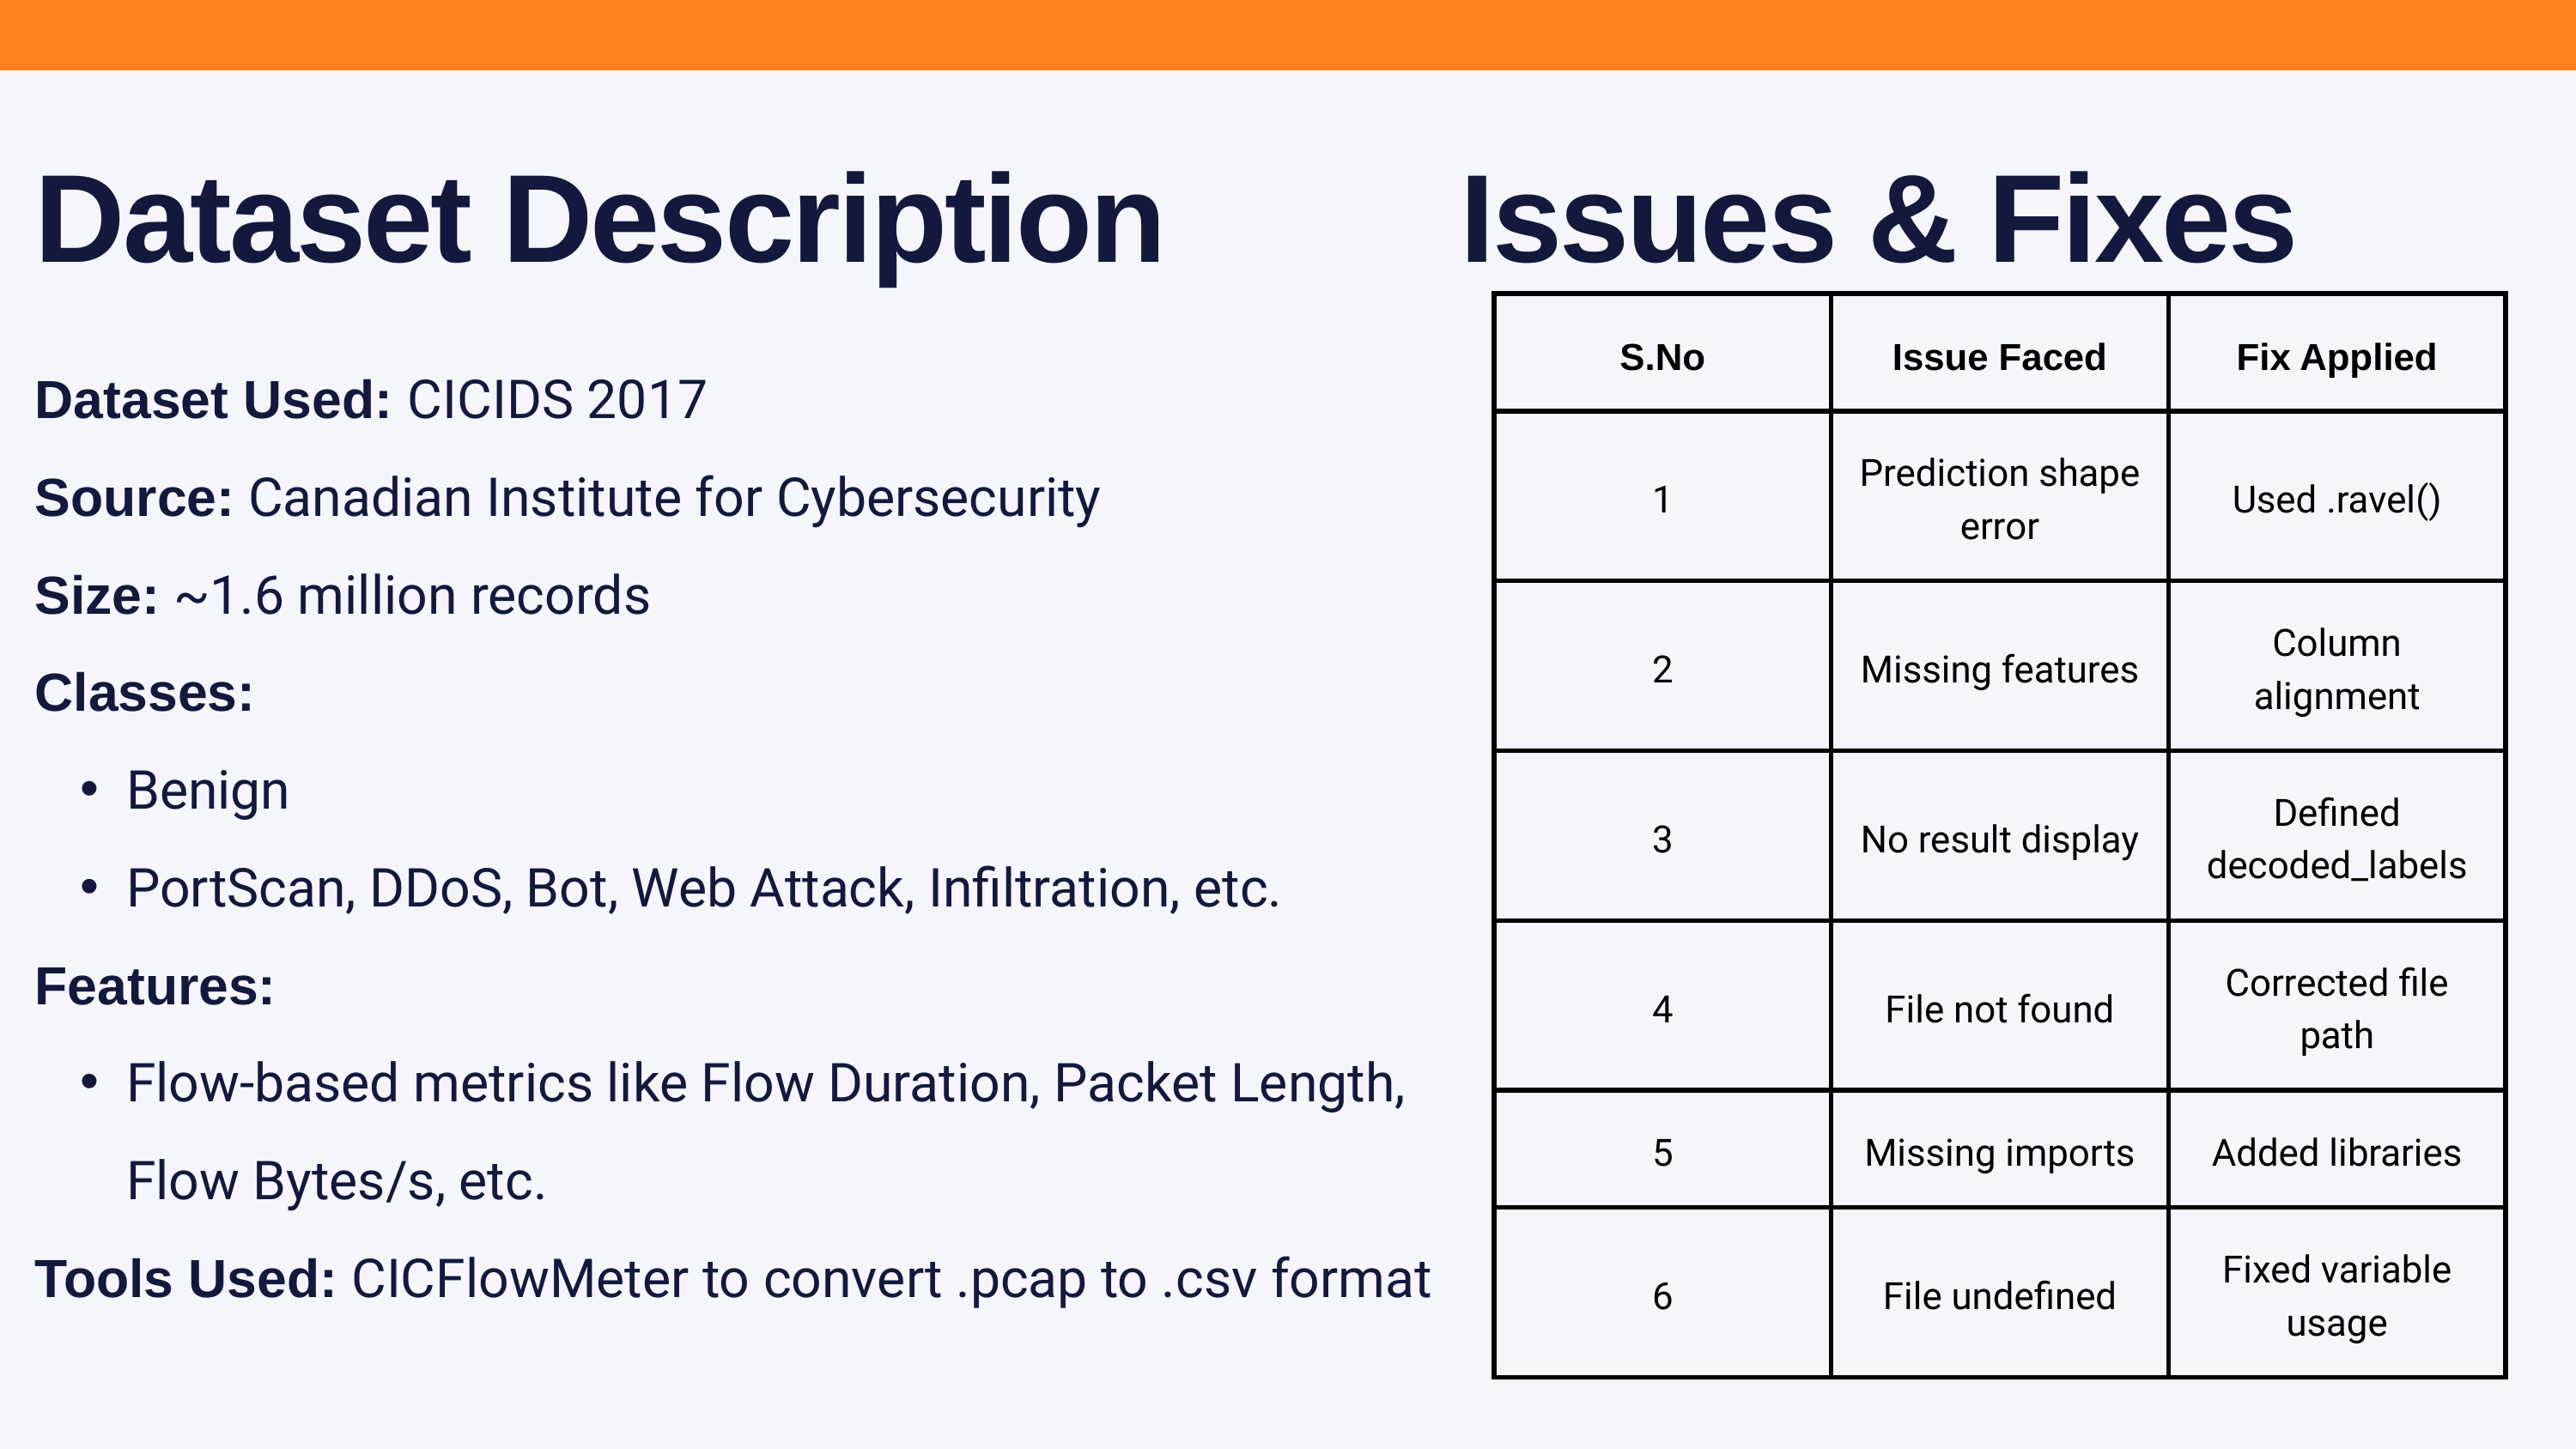

Dataset Description
Issues & Fixes
| S.No | Issue Faced | Fix Applied |
| --- | --- | --- |
| 1 | Prediction shape error | Used .ravel() |
| 2 | Missing features | Column alignment |
| 3 | No result display | Defined decoded\_labels |
| 4 | File not found | Corrected file path |
| 5 | Missing imports | Added libraries |
| 6 | File undefined | Fixed variable usage |
Dataset Used: CICIDS 2017
Source: Canadian Institute for Cybersecurity
Size: ~1.6 million records
Classes:
Benign
PortScan, DDoS, Bot, Web Attack, Infiltration, etc.
Features:
Flow-based metrics like Flow Duration, Packet Length, Flow Bytes/s, etc.
Tools Used: CICFlowMeter to convert .pcap to .csv format